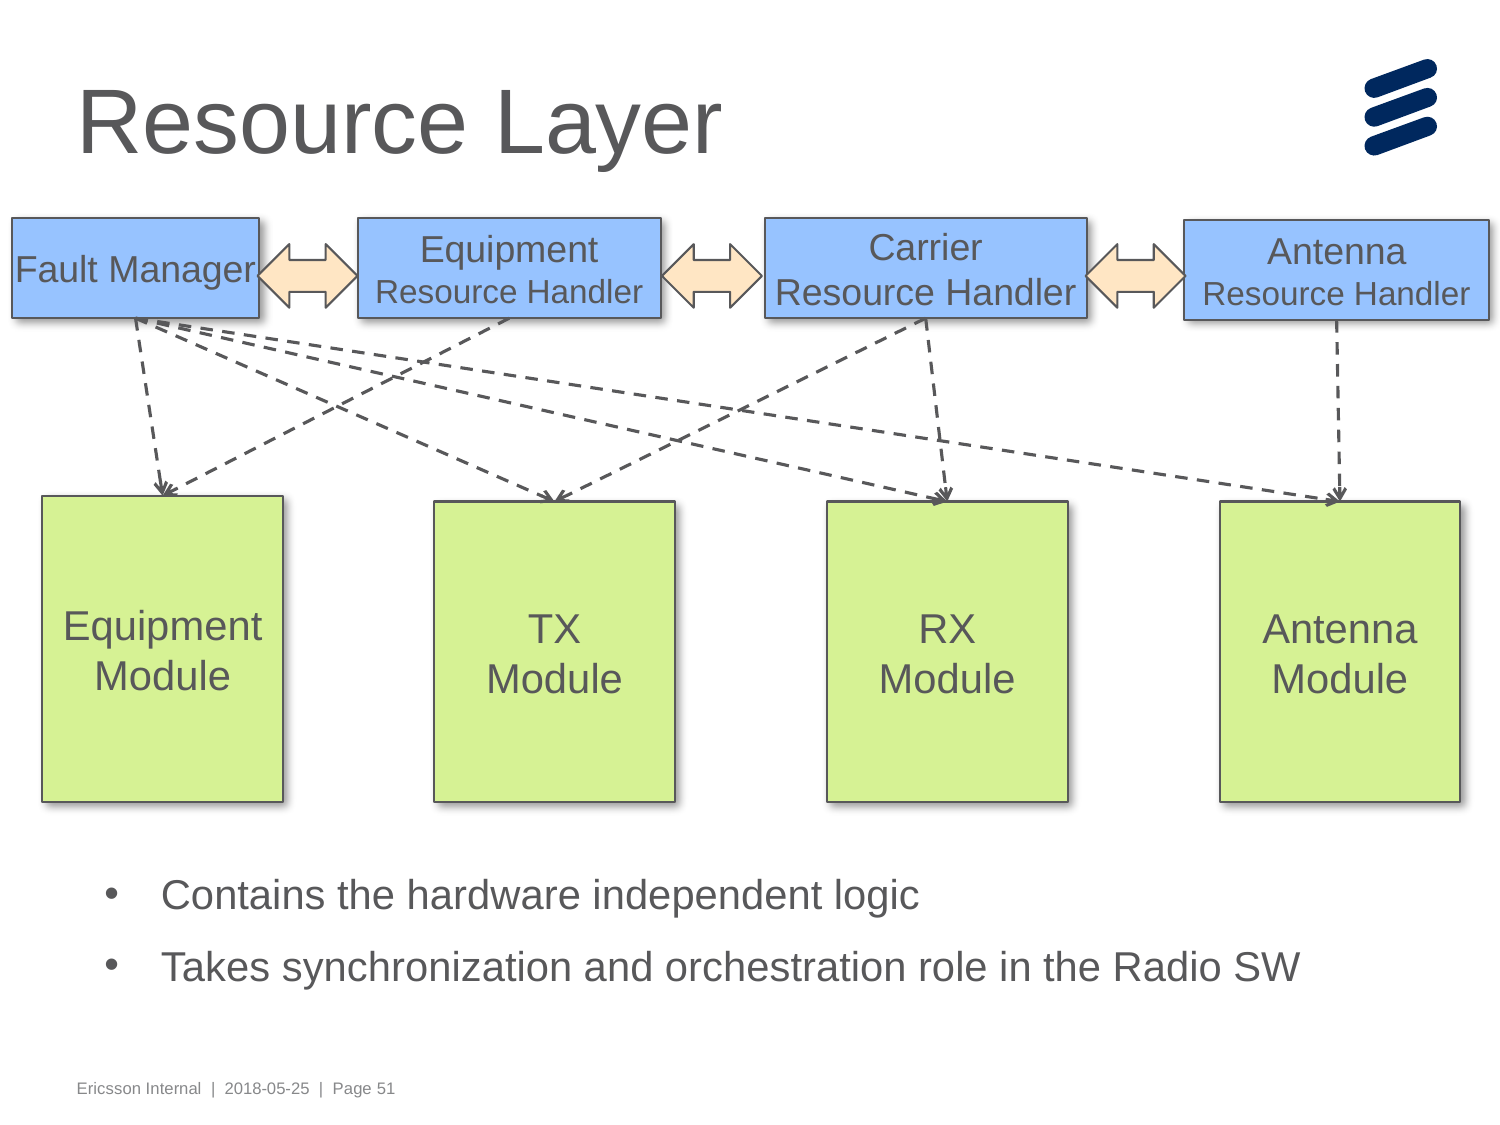

# Resource Layer
Fault Manager
Carrier
Resource Handler
Equipment
Resource Handler
Antenna
Resource Handler

Equipment
Module
Antenna
Module
RX
Module
TX
Module
Contains the hardware independent logic
Takes synchronization and orchestration role in the Radio SW